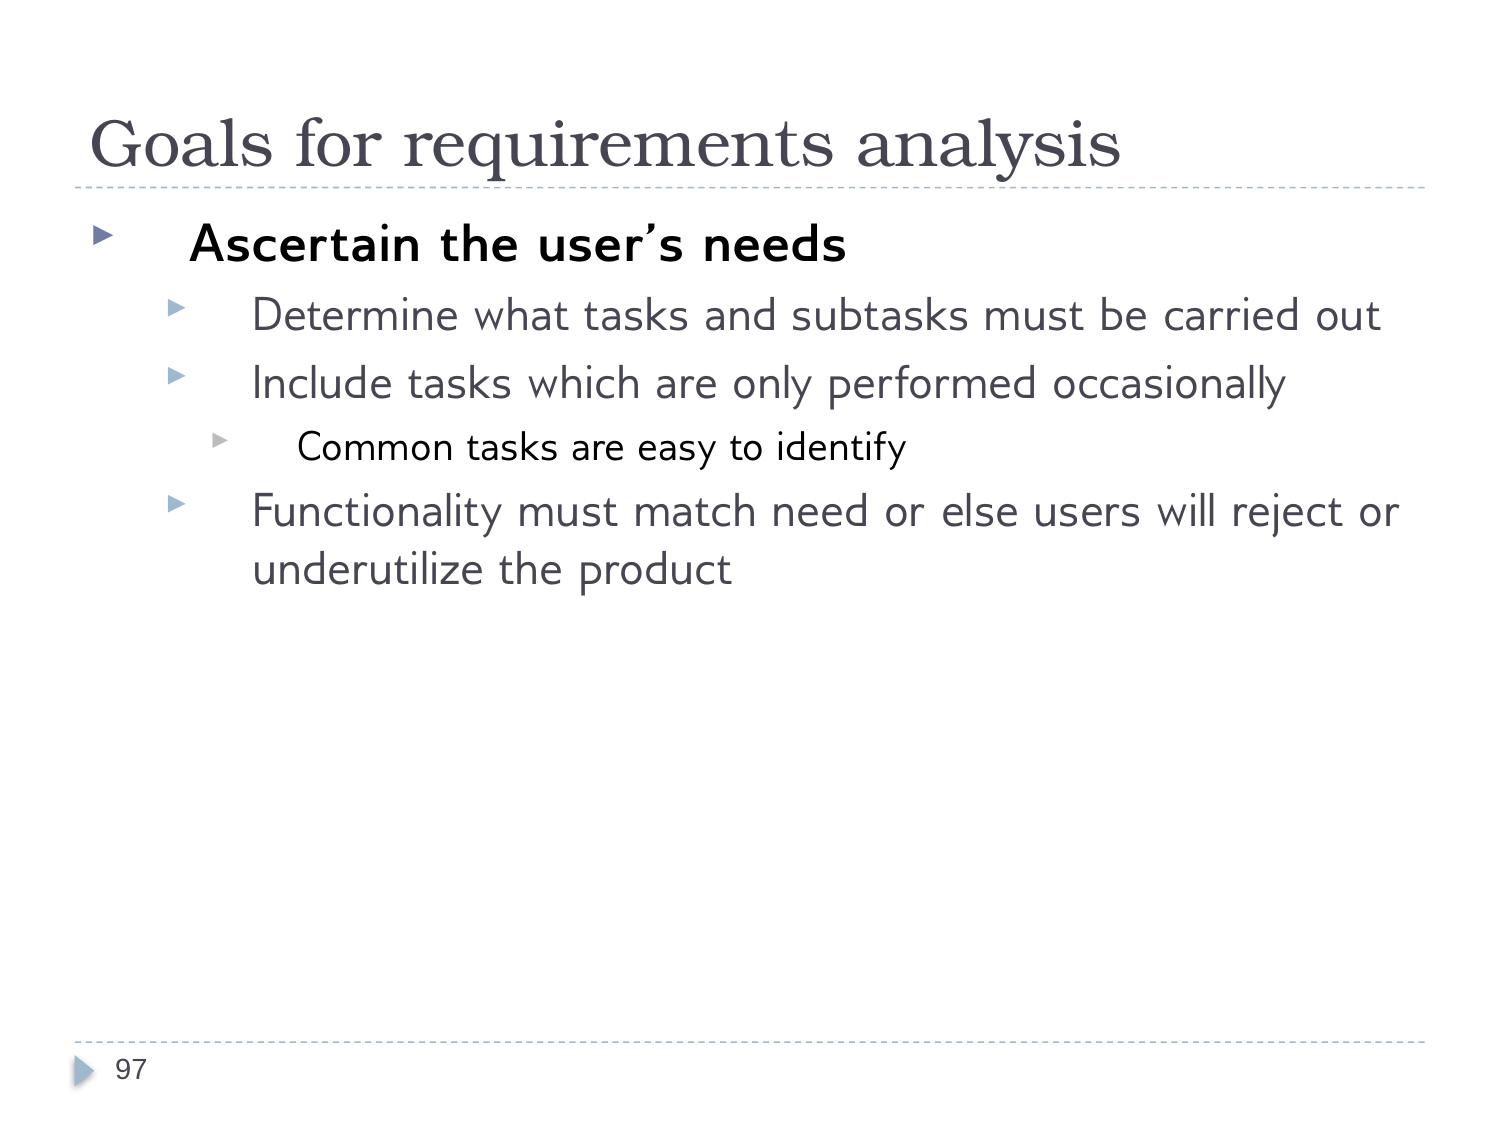

# Goals for requirements analysis
Ascertain the user’s needs
Determine what tasks and subtasks must be carried out
Include tasks which are only performed occasionally
Common tasks are easy to identify
Functionality must match need or else users will reject or underutilize the product
97